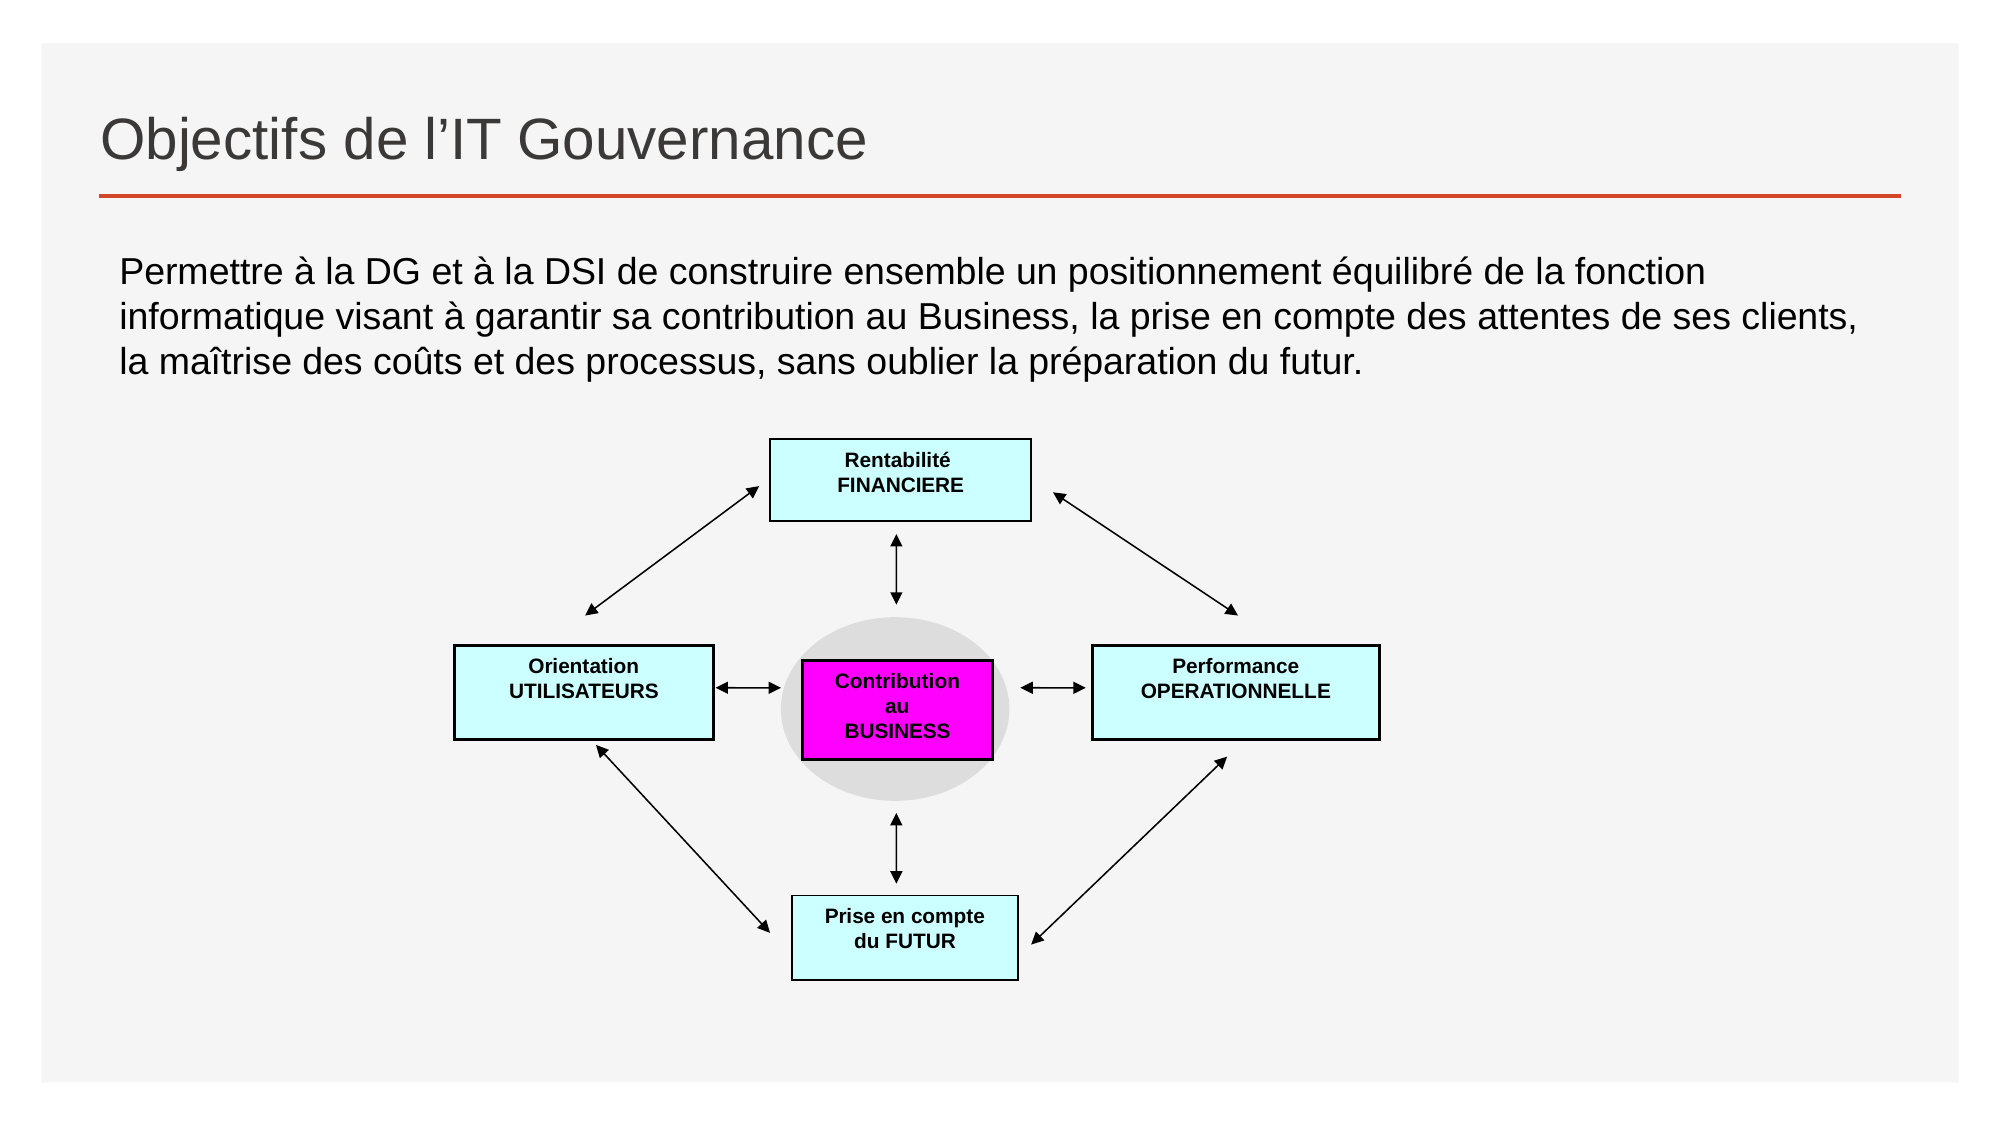

# Objectifs de l’IT Gouvernance
Permettre à la DG et à la DSI de construire ensemble un positionnement équilibré de la fonction informatique visant à garantir sa contribution au Business, la prise en compte des attentes de ses clients, la maîtrise des coûts et des processus, sans oublier la préparation du futur.
Rentabilité
FINANCIERE

Orientation
UTILISATEURS
Performance
OPERATIONNELLE
Contribution
au
BUSINESS

Prise en compte
du FUTUR